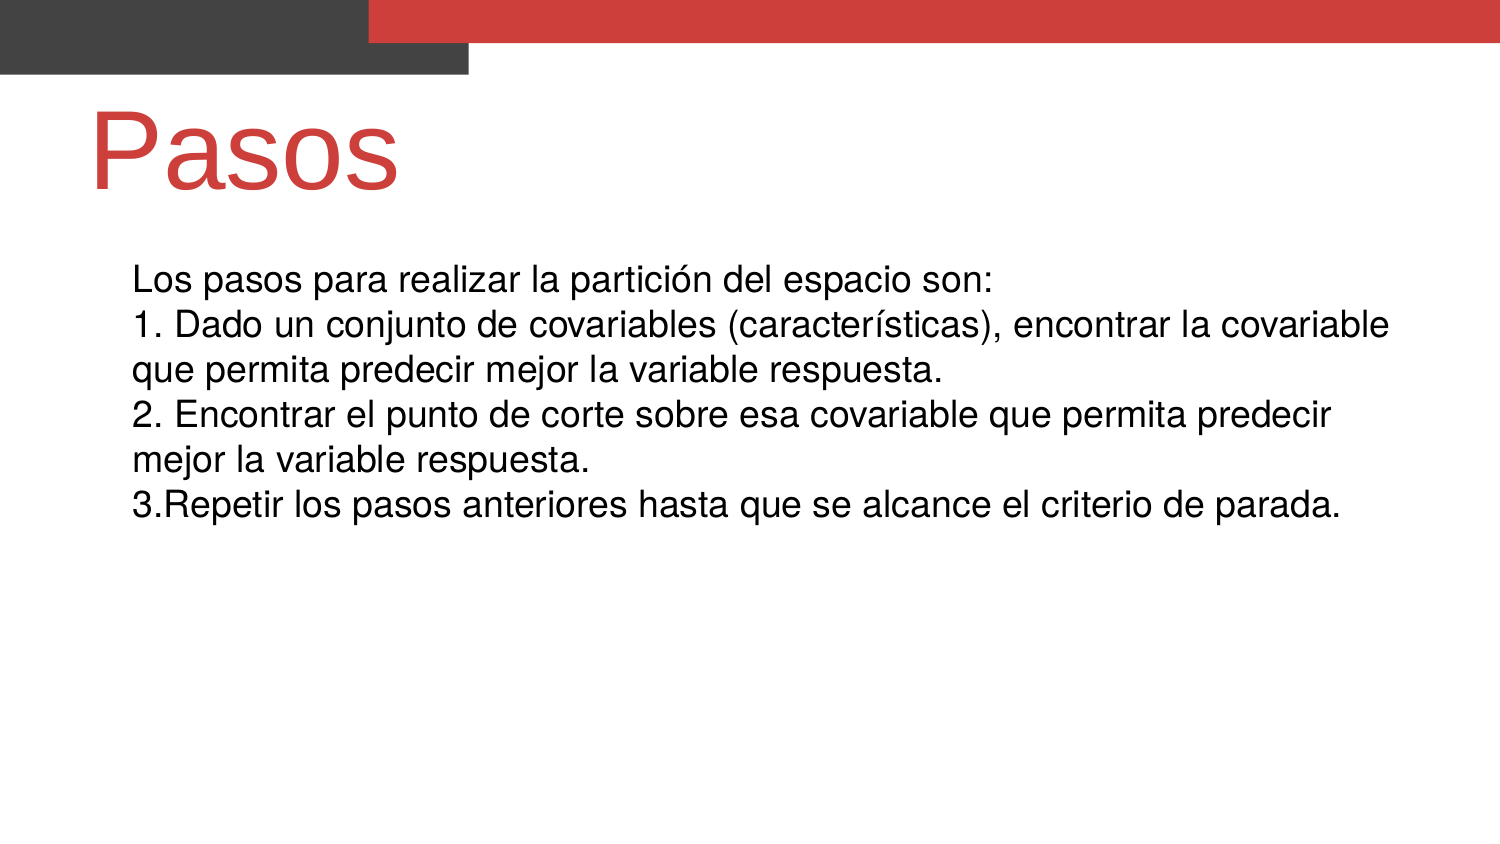

# Pasos
Los pasos para realizar la partición del espacio son:
1. Dado un conjunto de covariables (características), encontrar la covariable que permita predecir mejor la variable respuesta.
2. Encontrar el punto de corte sobre esa covariable que permita predecir mejor la variable respuesta.
3.Repetir los pasos anteriores hasta que se alcance el criterio de parada.